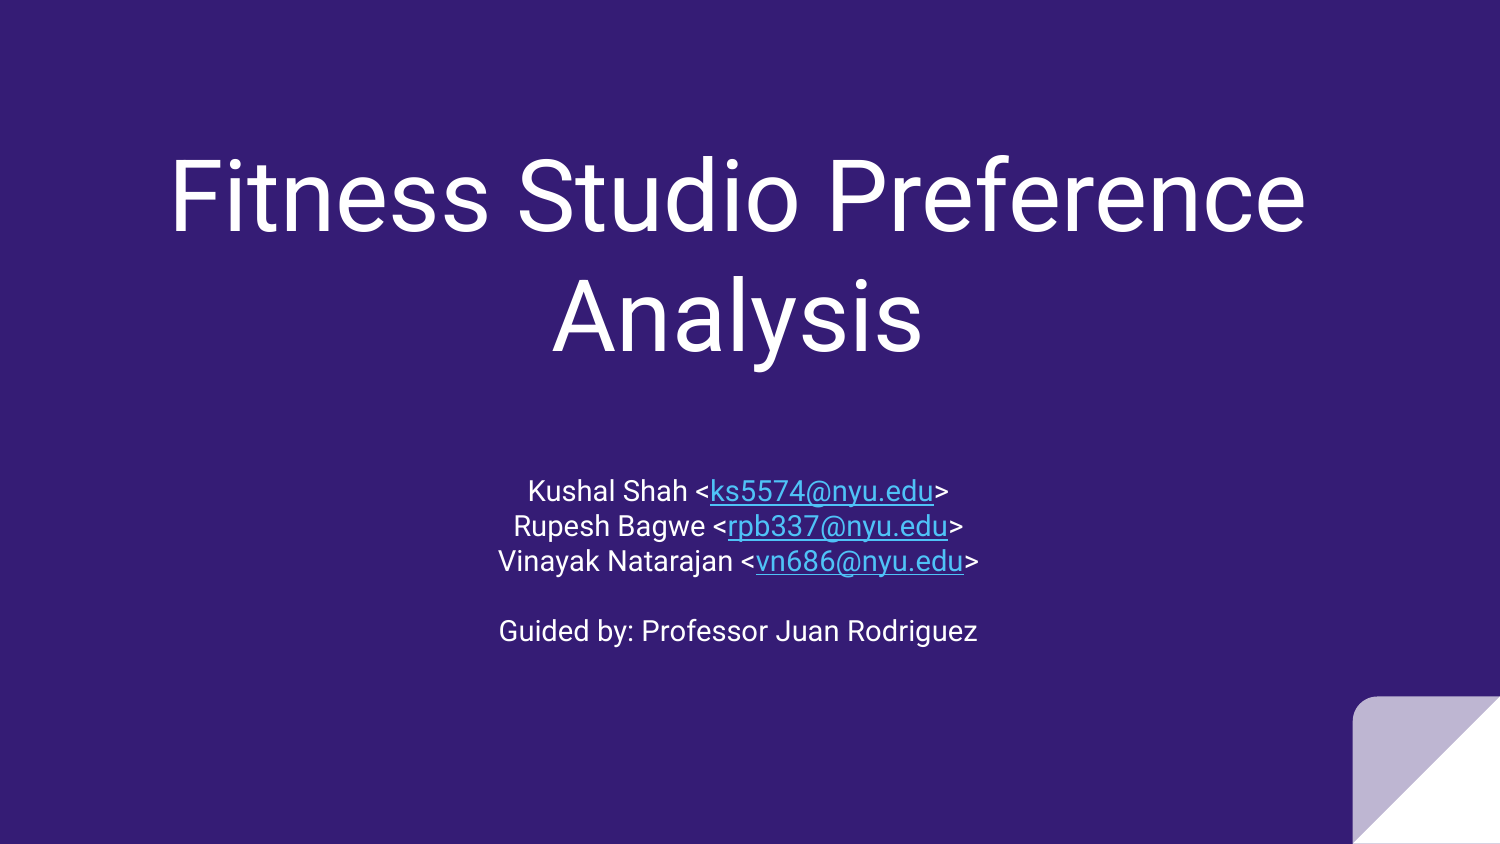

# Fitness Studio Preference Analysis
Kushal Shah <ks5574@nyu.edu>
Rupesh Bagwe <rpb337@nyu.edu>
Vinayak Natarajan <vn686@nyu.edu>

Guided by: Professor Juan Rodriguez